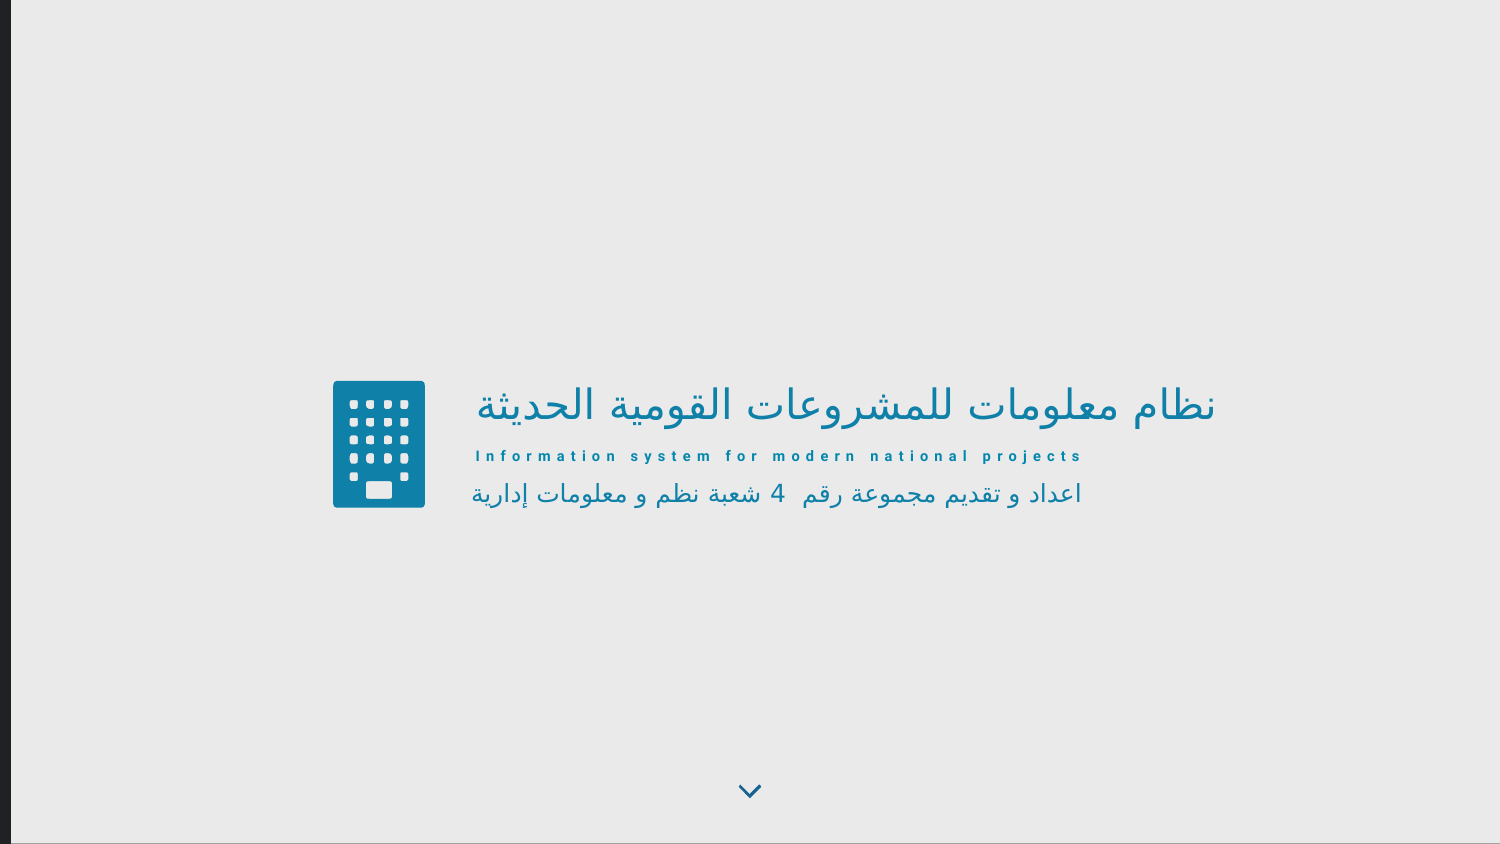

نظام معلومات للمشروعات القومية الحديثة
Information system for modern national projects

اعداد و تقديم مجموعة رقم  4 شعبة نظم و معلومات إدارية